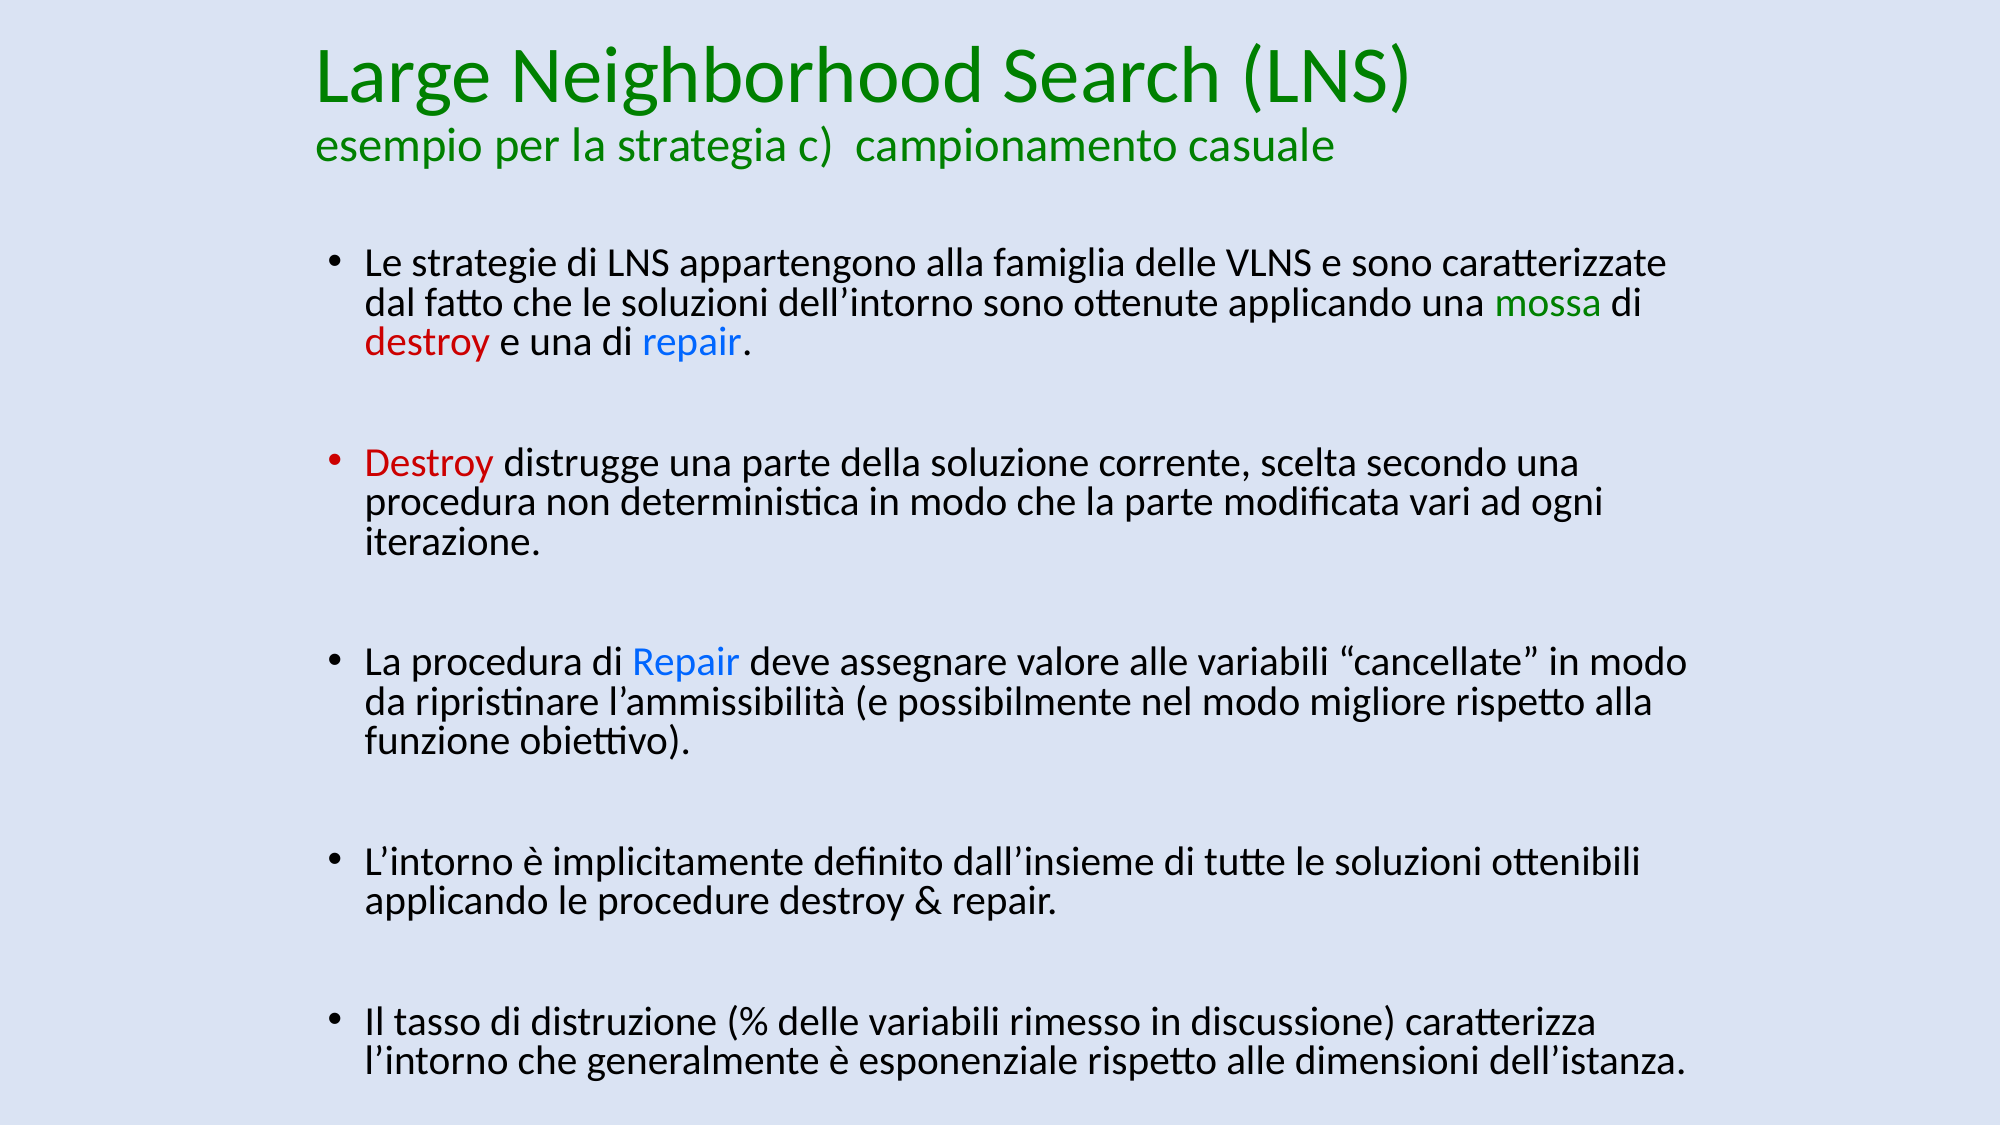

# Large Neighborhood Search (LNS) esempio per la strategia c)  campionamento casuale
Le strategie di LNS appartengono alla famiglia delle VLNS e sono caratterizzate dal fatto che le soluzioni dell’intorno sono ottenute applicando una mossa di destroy e una di repair.

Destroy distrugge una parte della soluzione corrente, scelta secondo una procedura non deterministica in modo che la parte modificata vari ad ogni iterazione.

La procedura di Repair deve assegnare valore alle variabili “cancellate” in modo da ripristinare l’ammissibilità (e possibilmente nel modo migliore rispetto alla funzione obiettivo).

L’intorno è implicitamente definito dall’insieme di tutte le soluzioni ottenibili applicando le procedure destroy & repair.

Il tasso di distruzione (% delle variabili rimesso in discussione) caratterizza l’intorno che generalmente è esponenziale rispetto alle dimensioni dell’istanza.